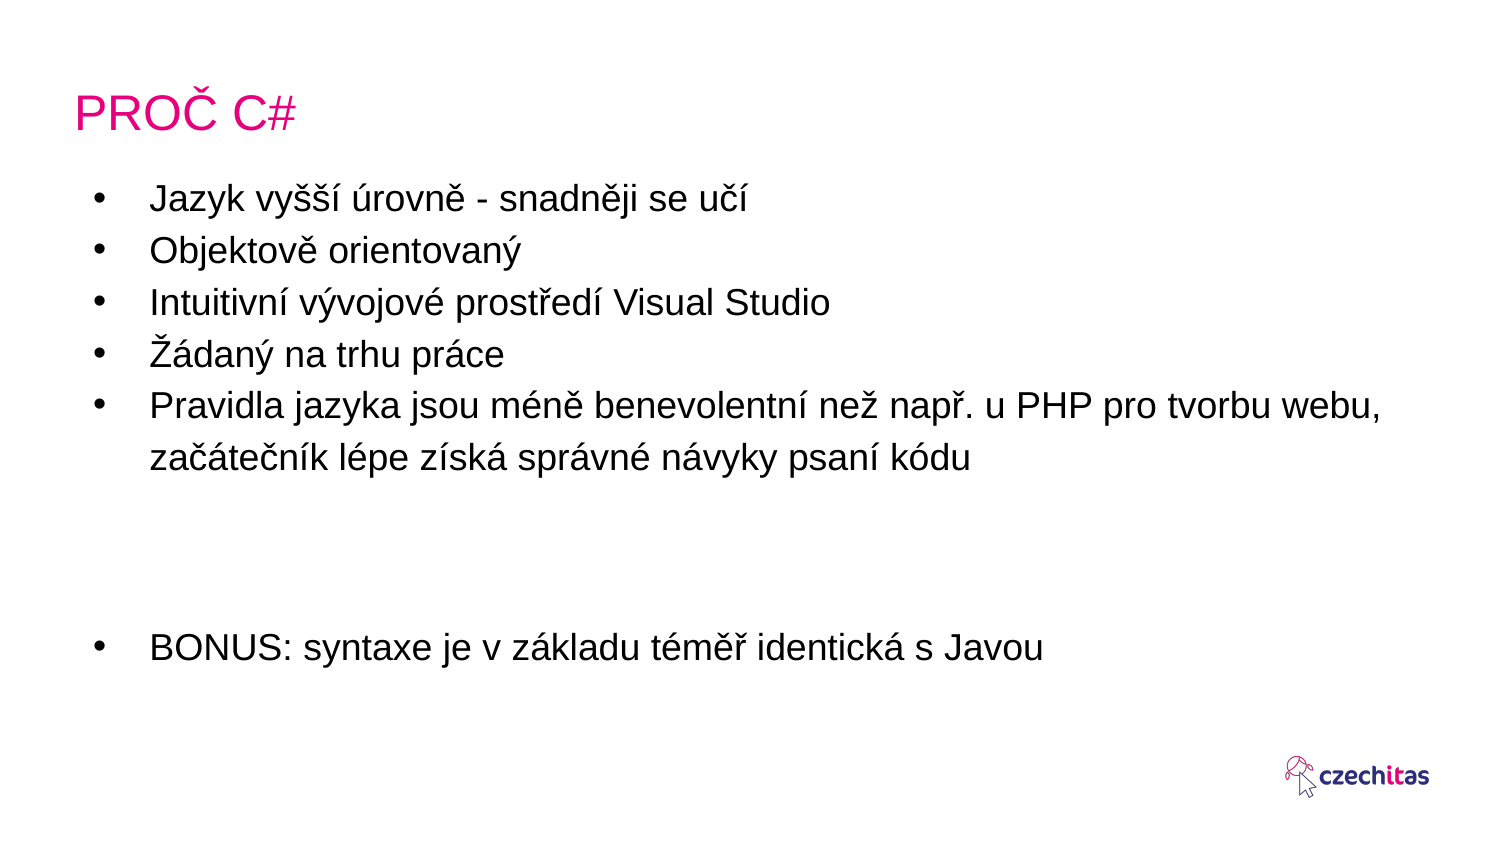

# PROČ C#
Jazyk vyšší úrovně - snadněji se učí
Objektově orientovaný
Intuitivní vývojové prostředí Visual Studio
Žádaný na trhu práce
Pravidla jazyka jsou méně benevolentní než např. u PHP pro tvorbu webu, začátečník lépe získá správné návyky psaní kódu

BONUS: syntaxe je v základu téměř identická s Javou